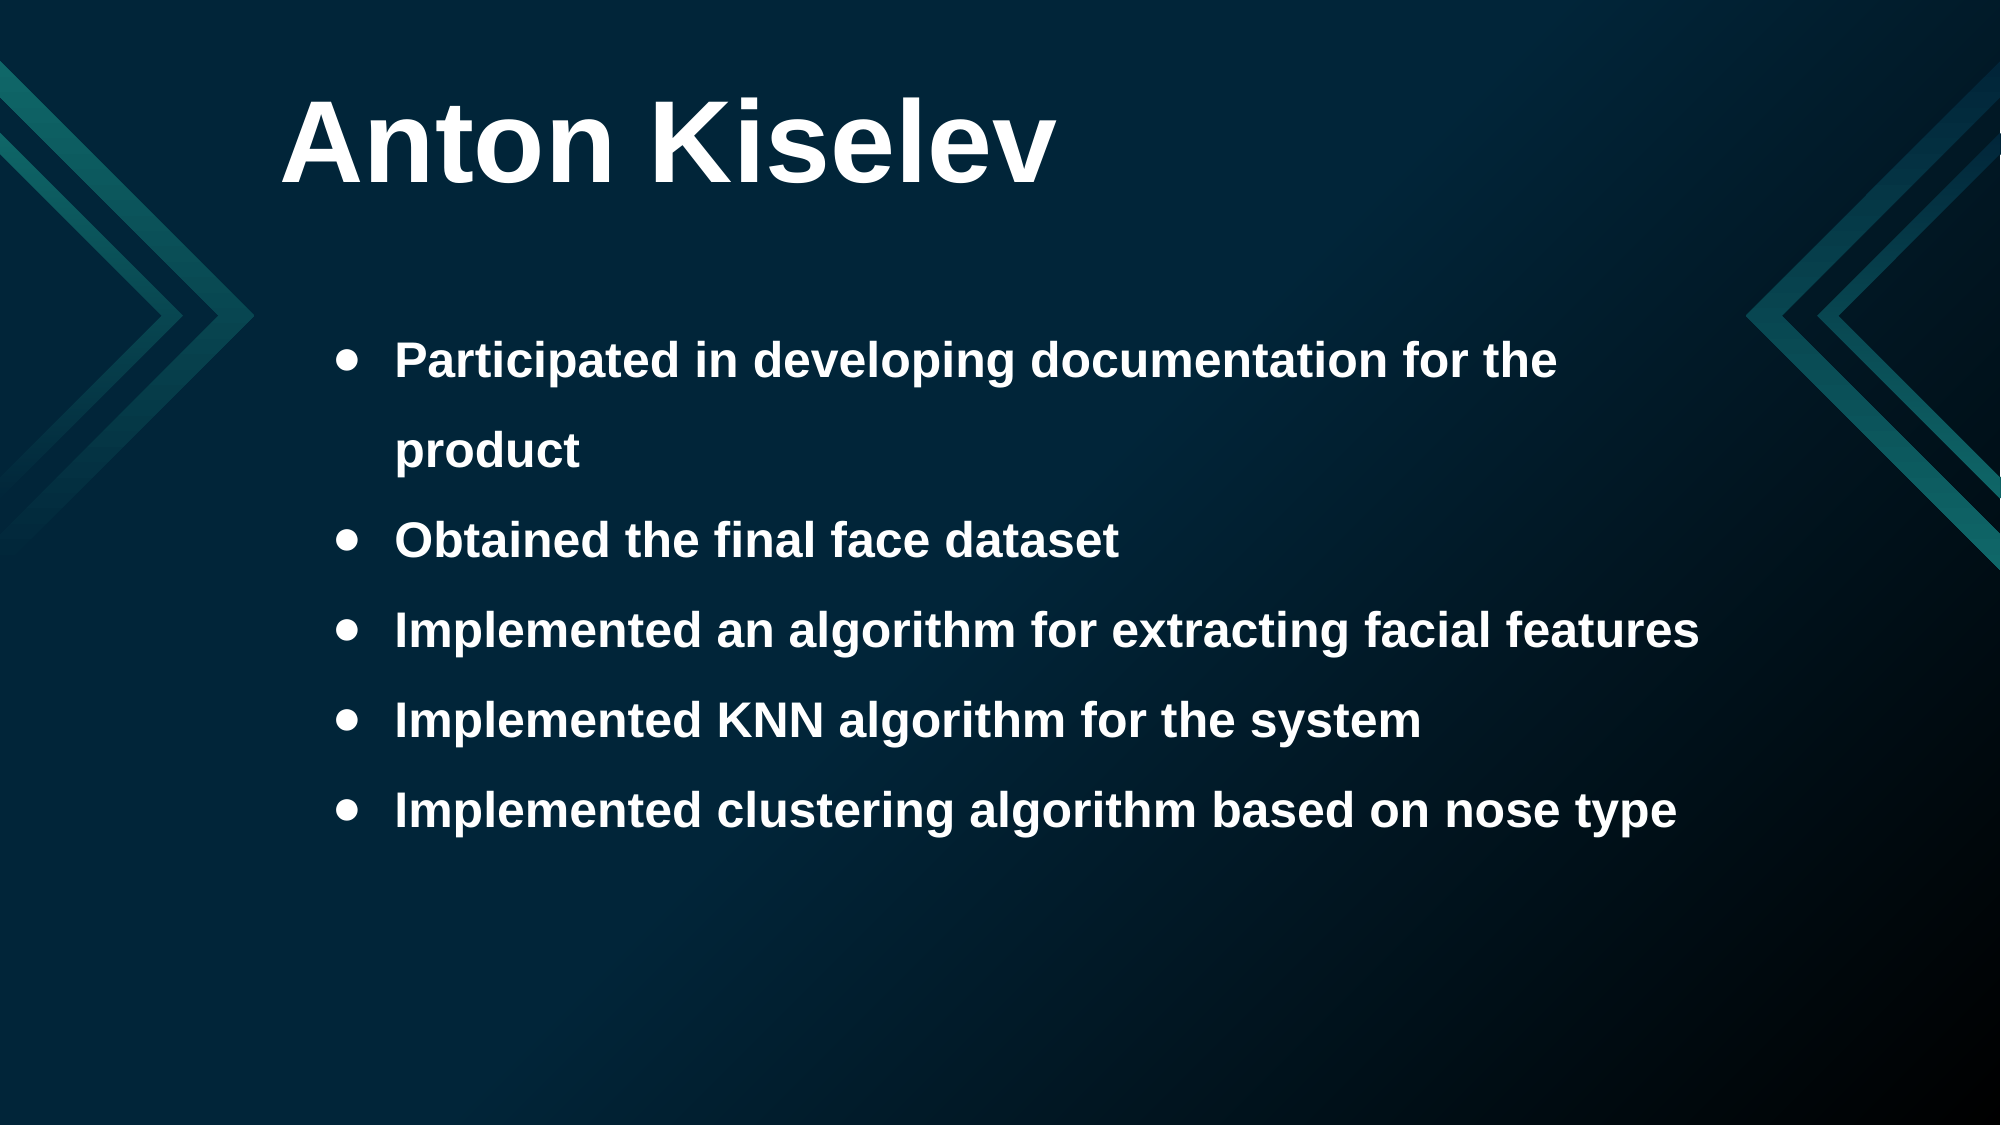

# Anton Kiselev
Participated in developing documentation for the product
Obtained the final face dataset
Implemented an algorithm for extracting facial features
Implemented KNN algorithm for the system
Implemented clustering algorithm based on nose type